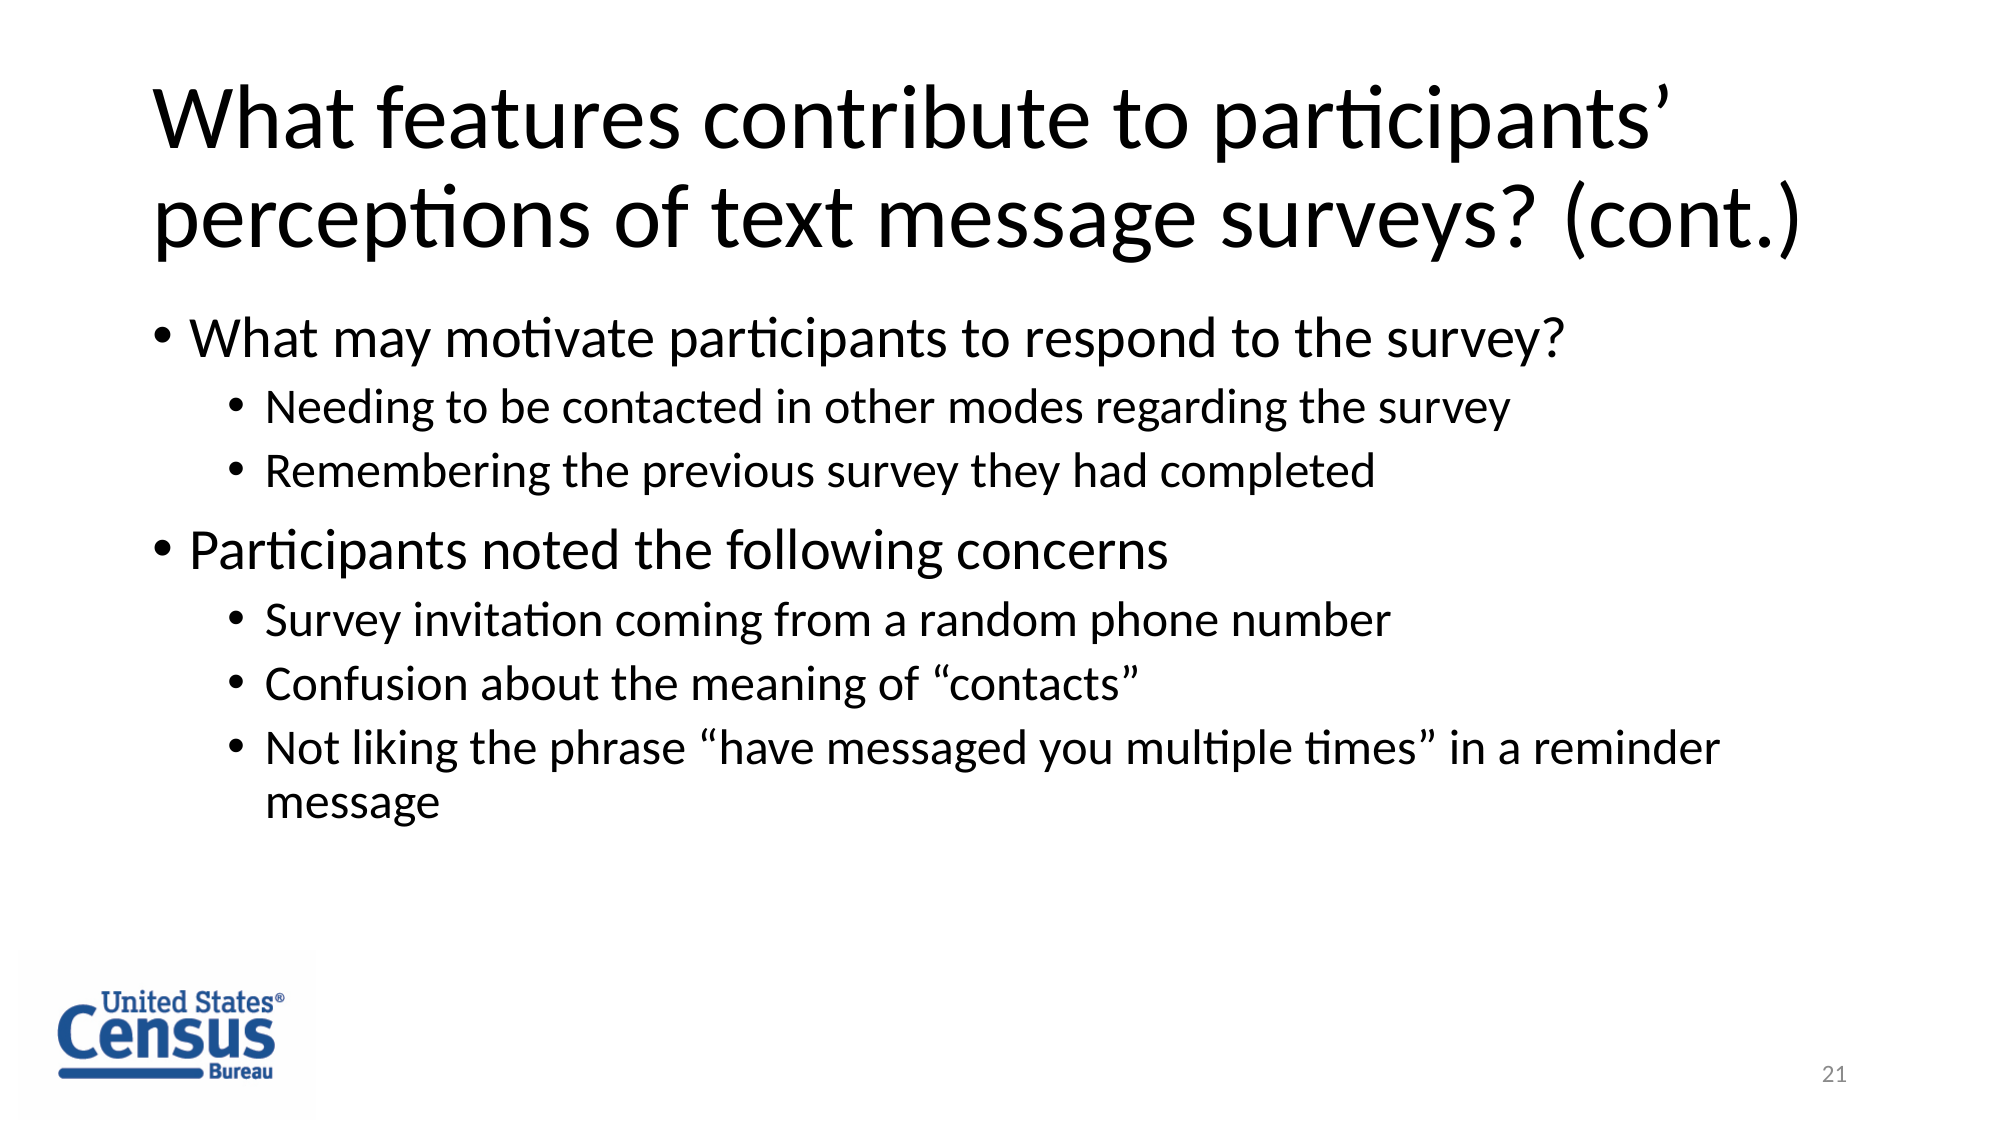

# What features contribute to participants’ perceptions of text message surveys? (cont.)
What may motivate participants to respond to the survey?
Needing to be contacted in other modes regarding the survey
Remembering the previous survey they had completed
Participants noted the following concerns
Survey invitation coming from a random phone number
Confusion about the meaning of “contacts”
Not liking the phrase “have messaged you multiple times” in a reminder message
21